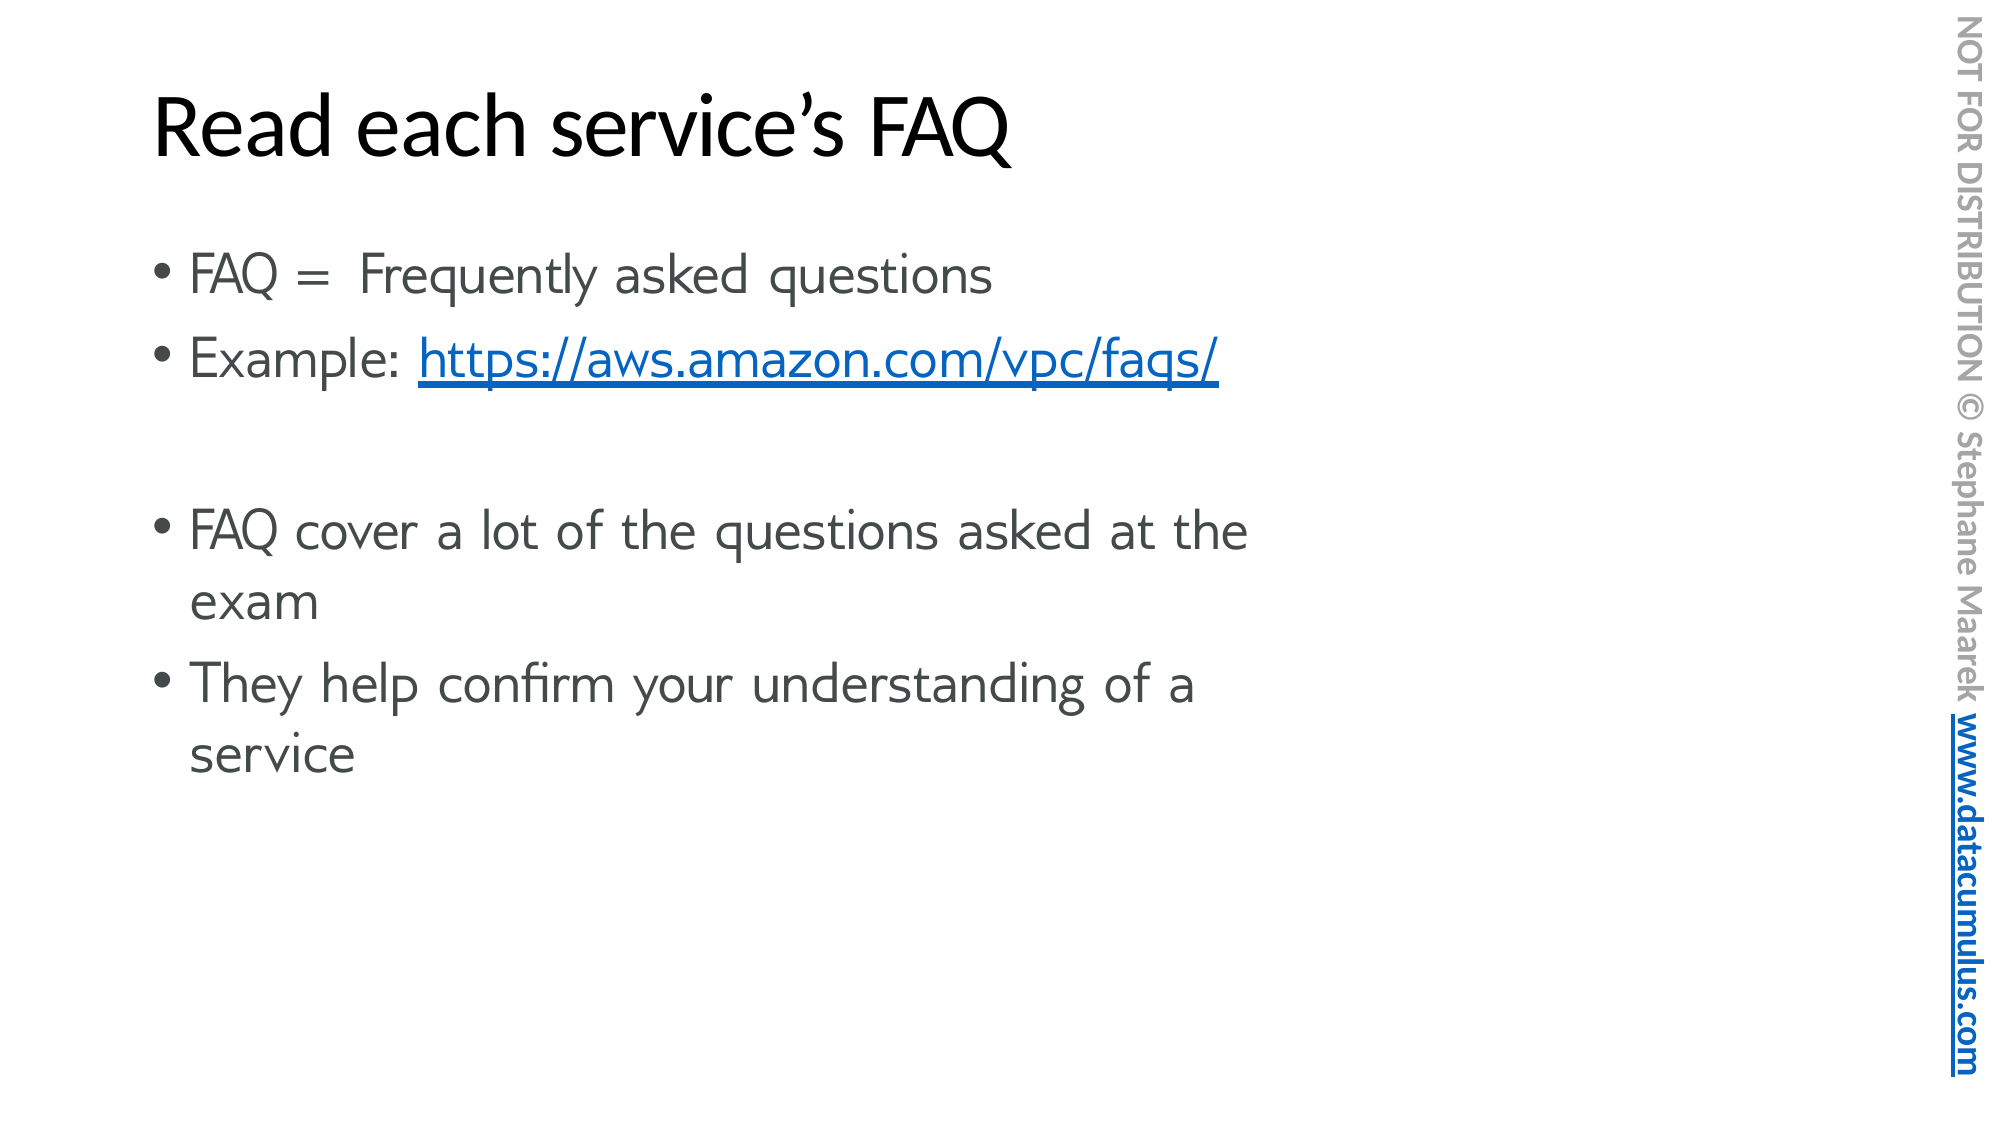

NOT FOR DISTRIBUTION © Stephane Maarek www.datacumulus.com
# Read each service’s FAQ
FAQ = Frequently asked questions
Example: https://aws.amazon.com/vpc/faqs/

FAQ cover a lot of the questions asked at the exam
They help confirm your understanding of a service
© Stephane Maarek